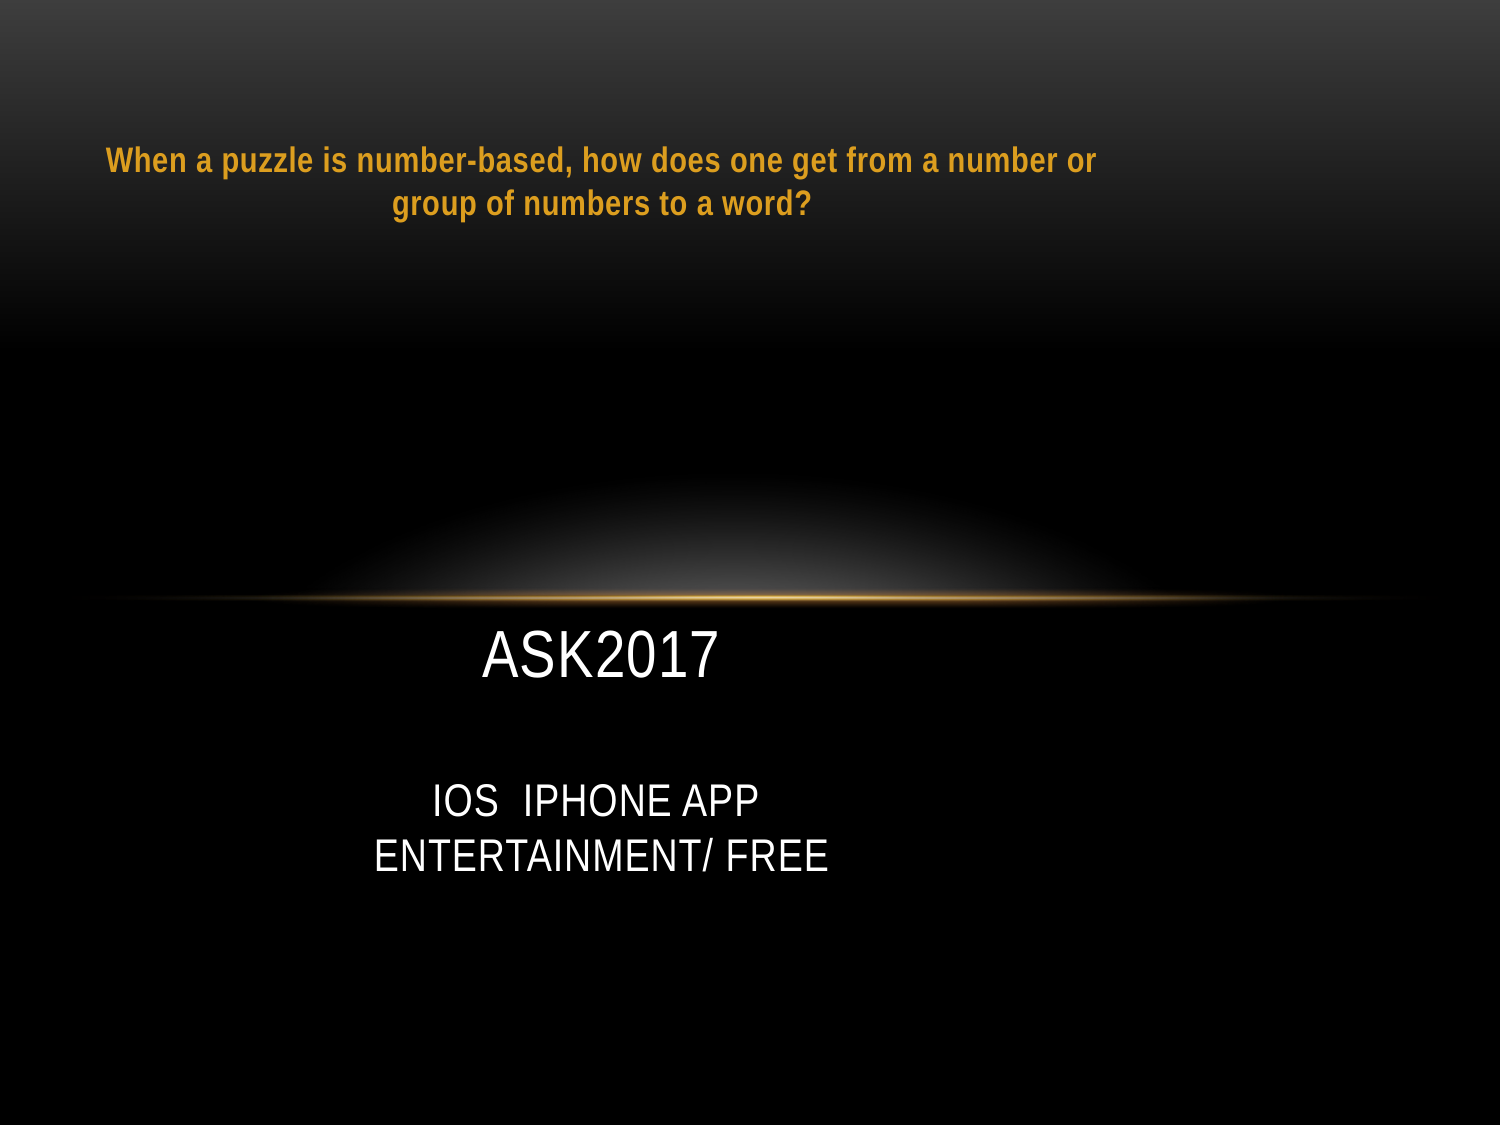

When a puzzle is number-based, how does one get from a number or group of numbers to a word?
# Ask2017 iOS  iphone app entertainment/ free